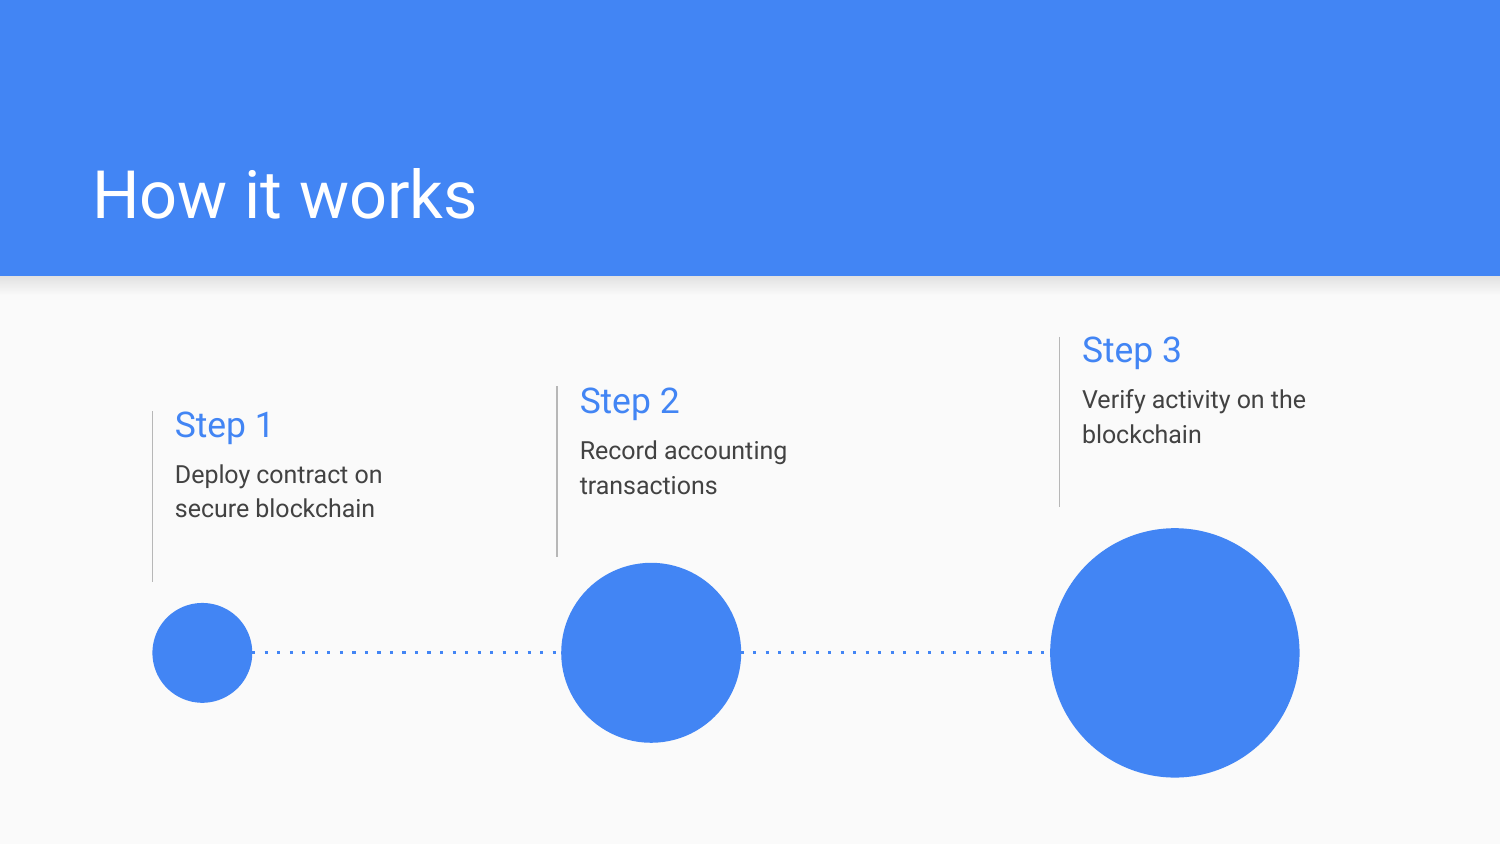

# How it works
Step 3
Verify activity on the blockchain
Step 2
Step 1
Record accounting transactions
Deploy contract on secure blockchain